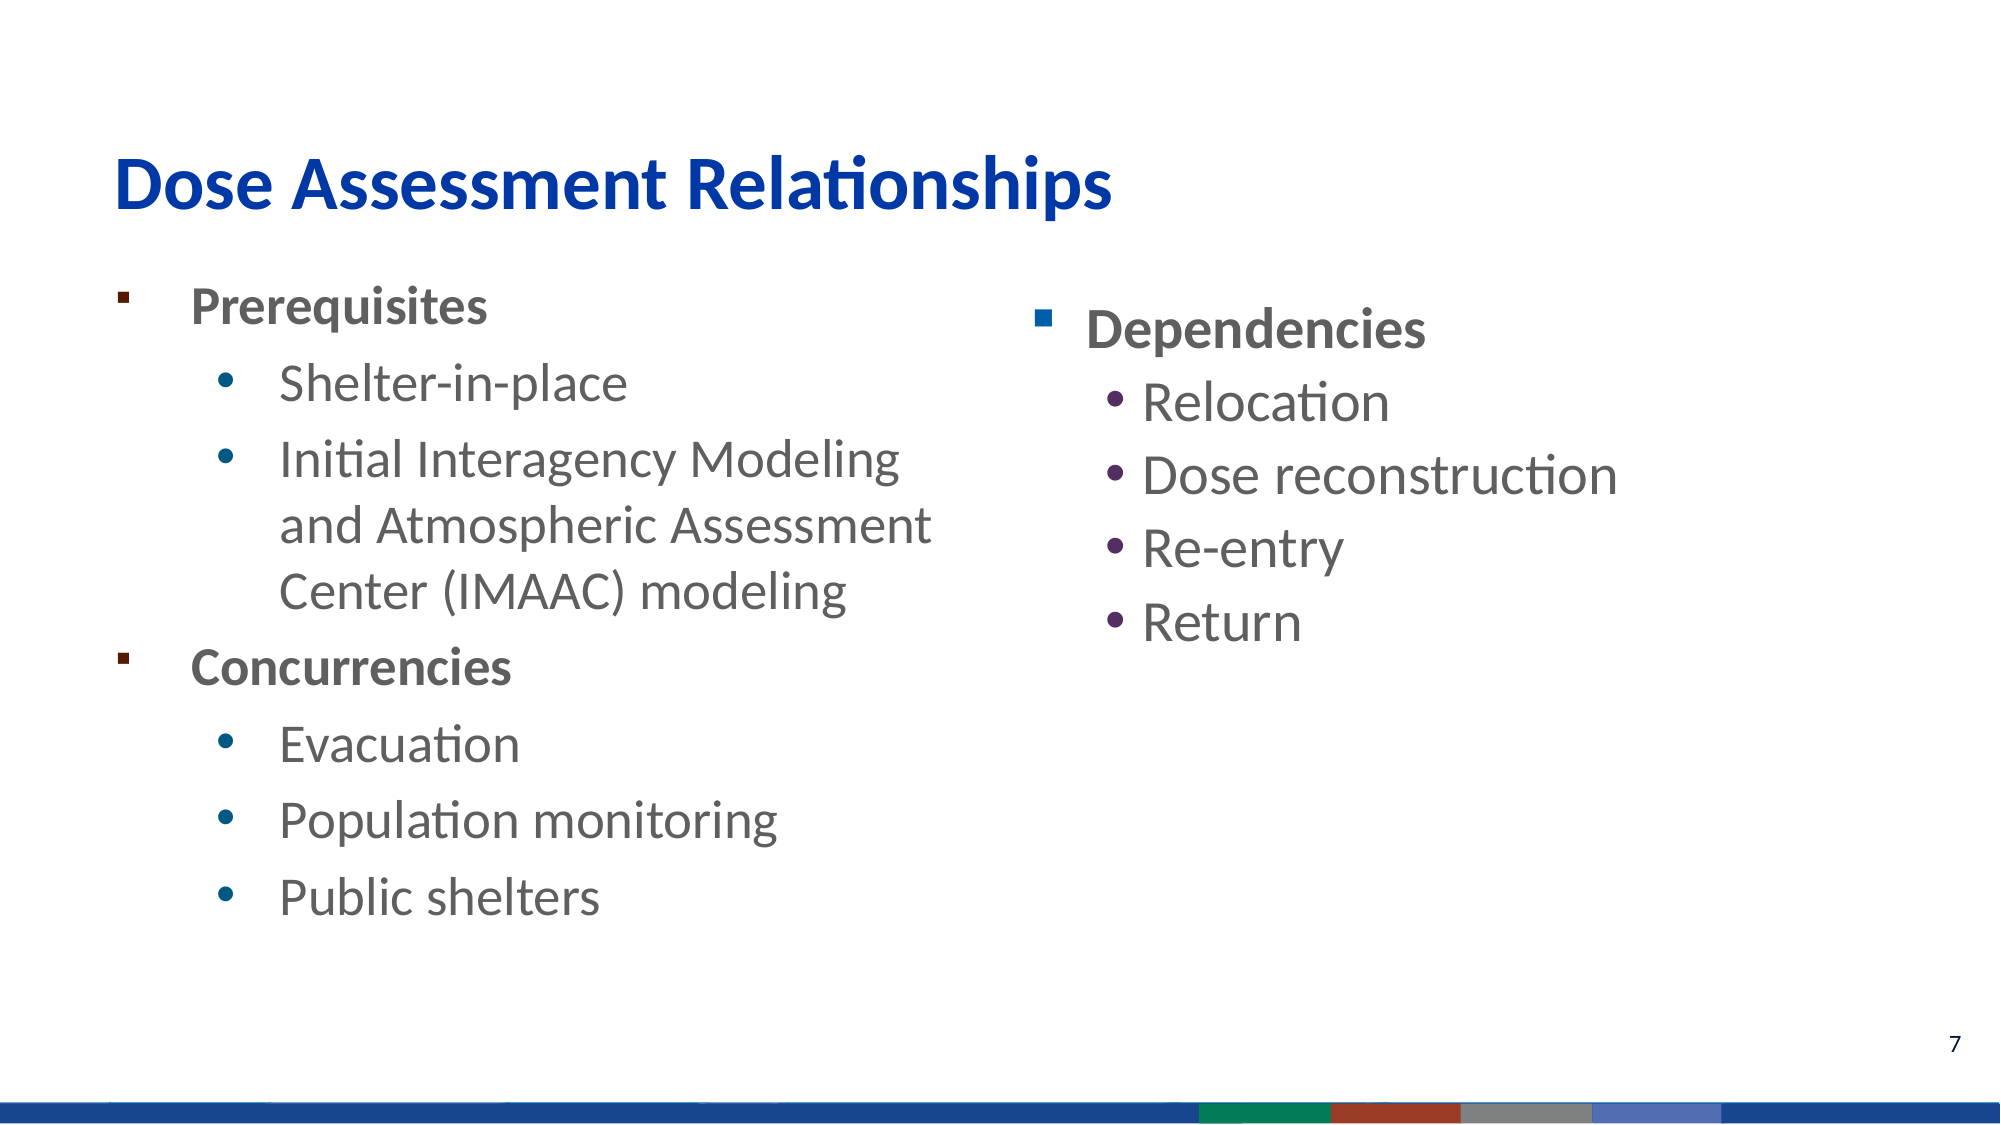

# Dose Assessment Relationships
Prerequisites
Shelter-in-place
Initial Interagency Modeling and Atmospheric Assessment Center (IMAAC) modeling
Concurrencies
Evacuation
Population monitoring
Public shelters

Dependencies
Relocation
Dose reconstruction
Re-entry
Return
7